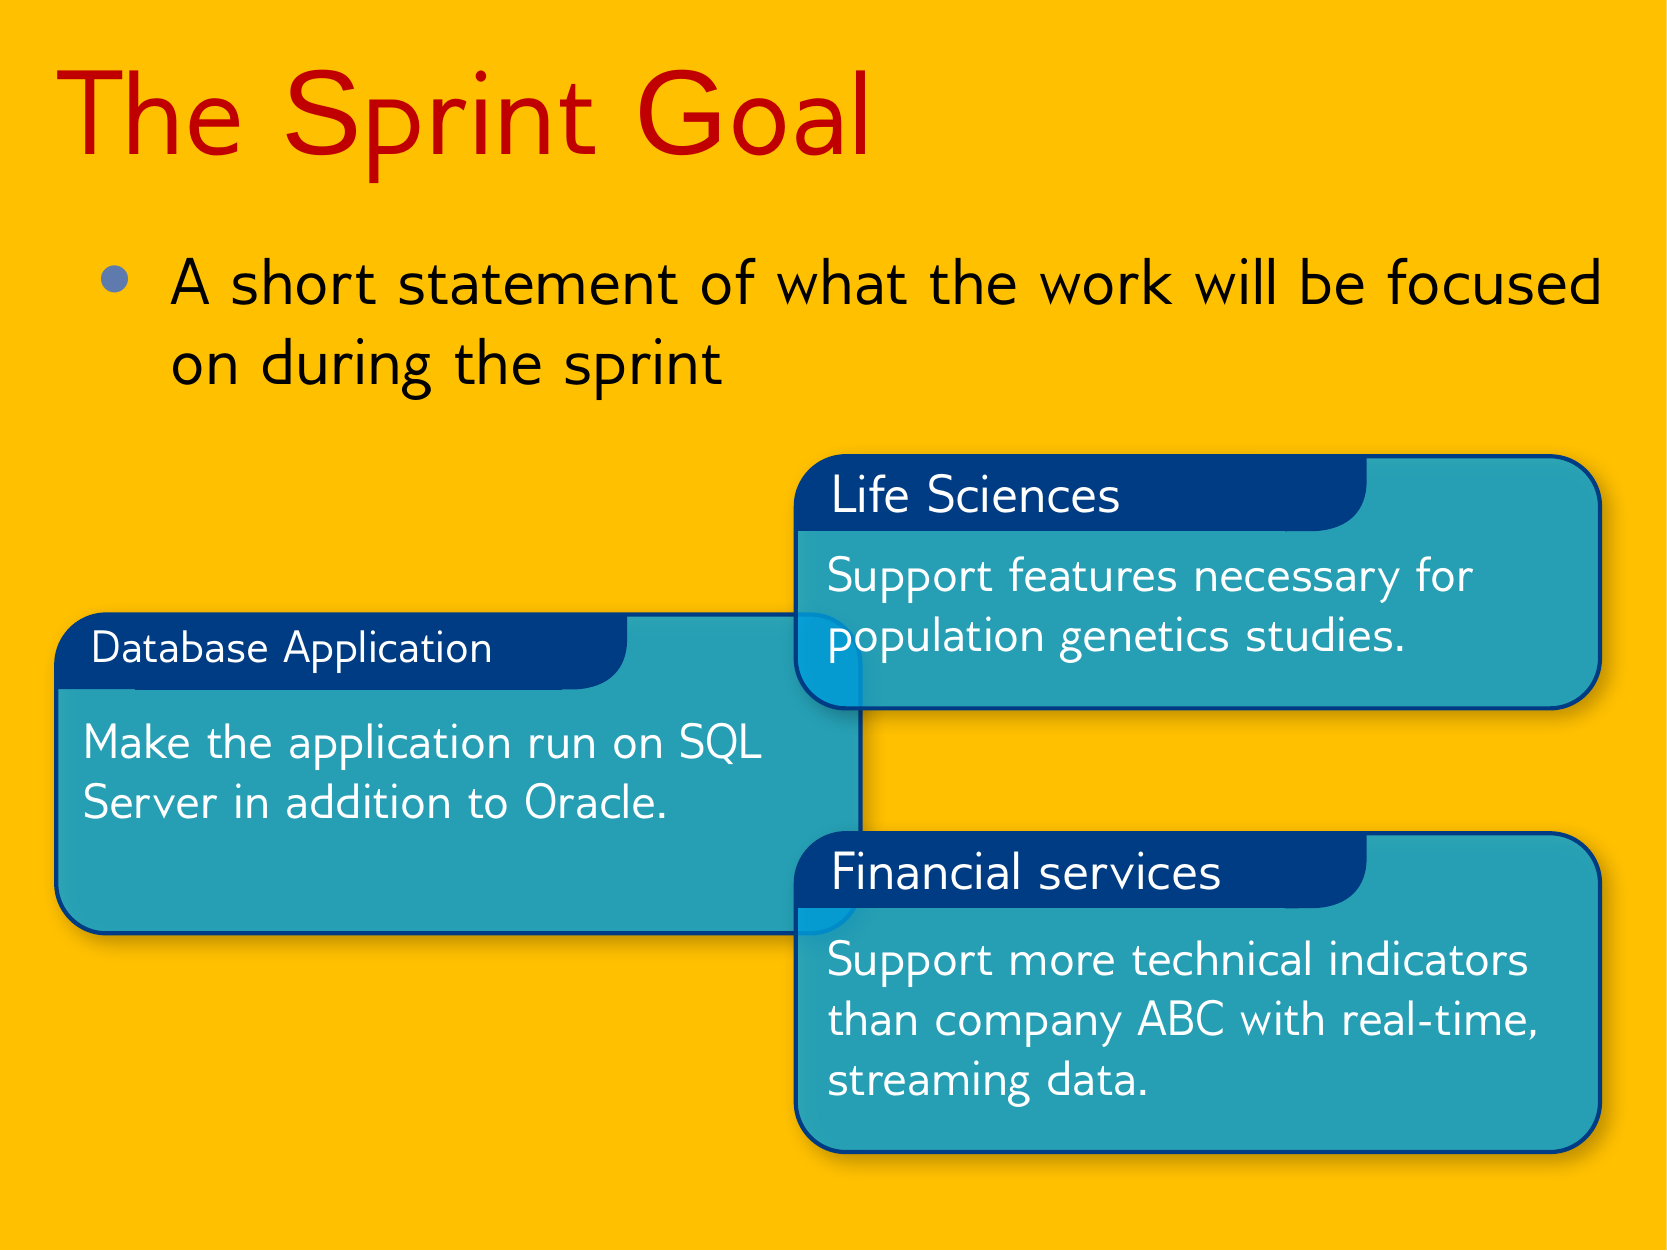

# The Sprint Goal
A short statement of what the work will be focused on during the sprint
Life Sciences

Support features necessary for population genetics studies.
Database Application

Make the application run on SQL Server in addition to Oracle.
Financial services

Support more technical indicators than company ABC with real-time, streaming data.